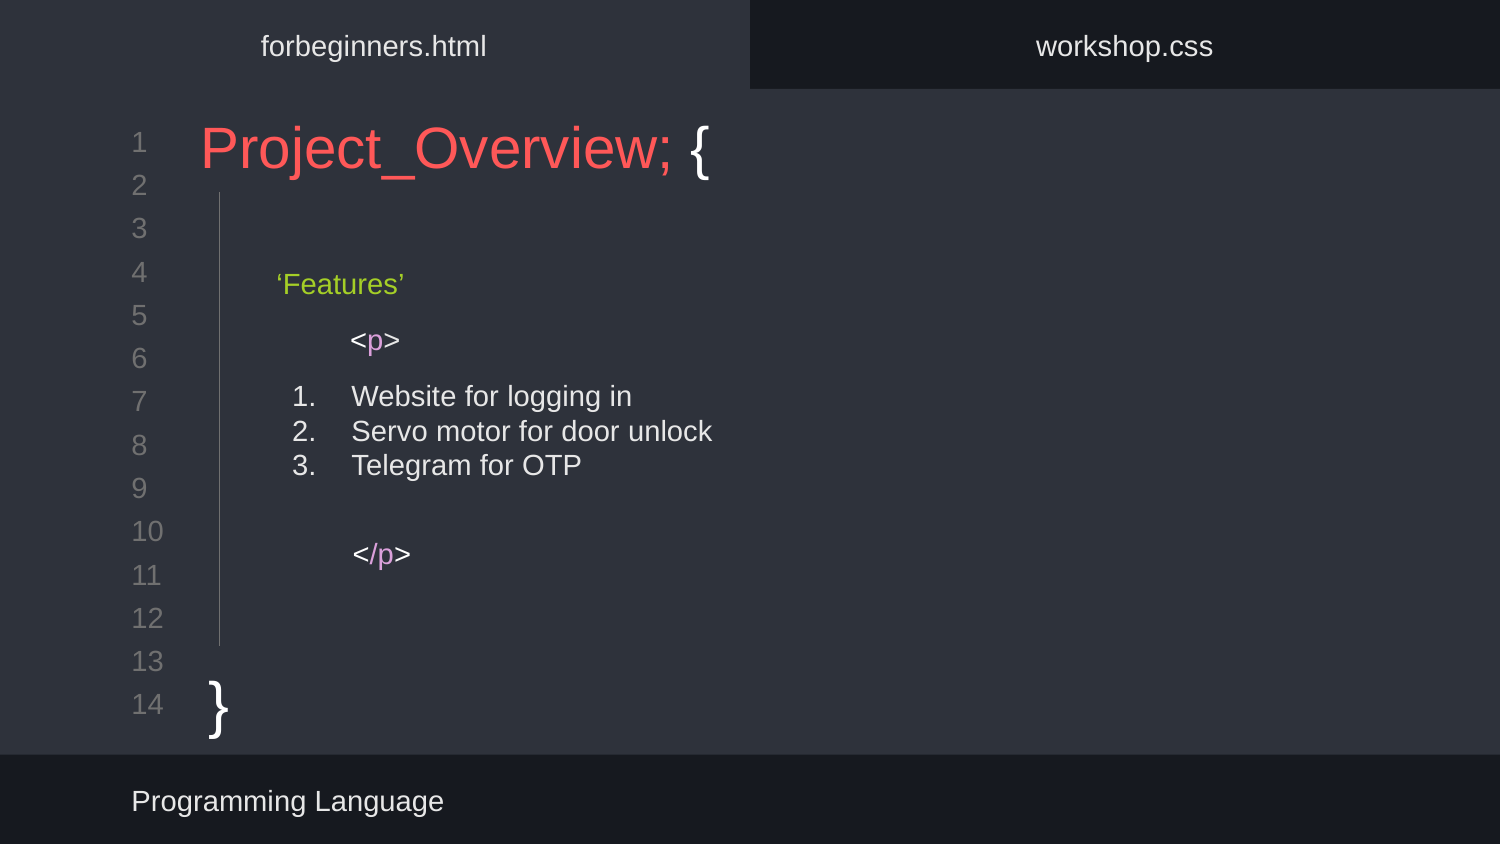

forbeginners.html
workshop.css
# Project_Overview; {
}
‘Features’
<p>
Website for logging in
Servo motor for door unlock
Telegram for OTP
</p>
Programming Language